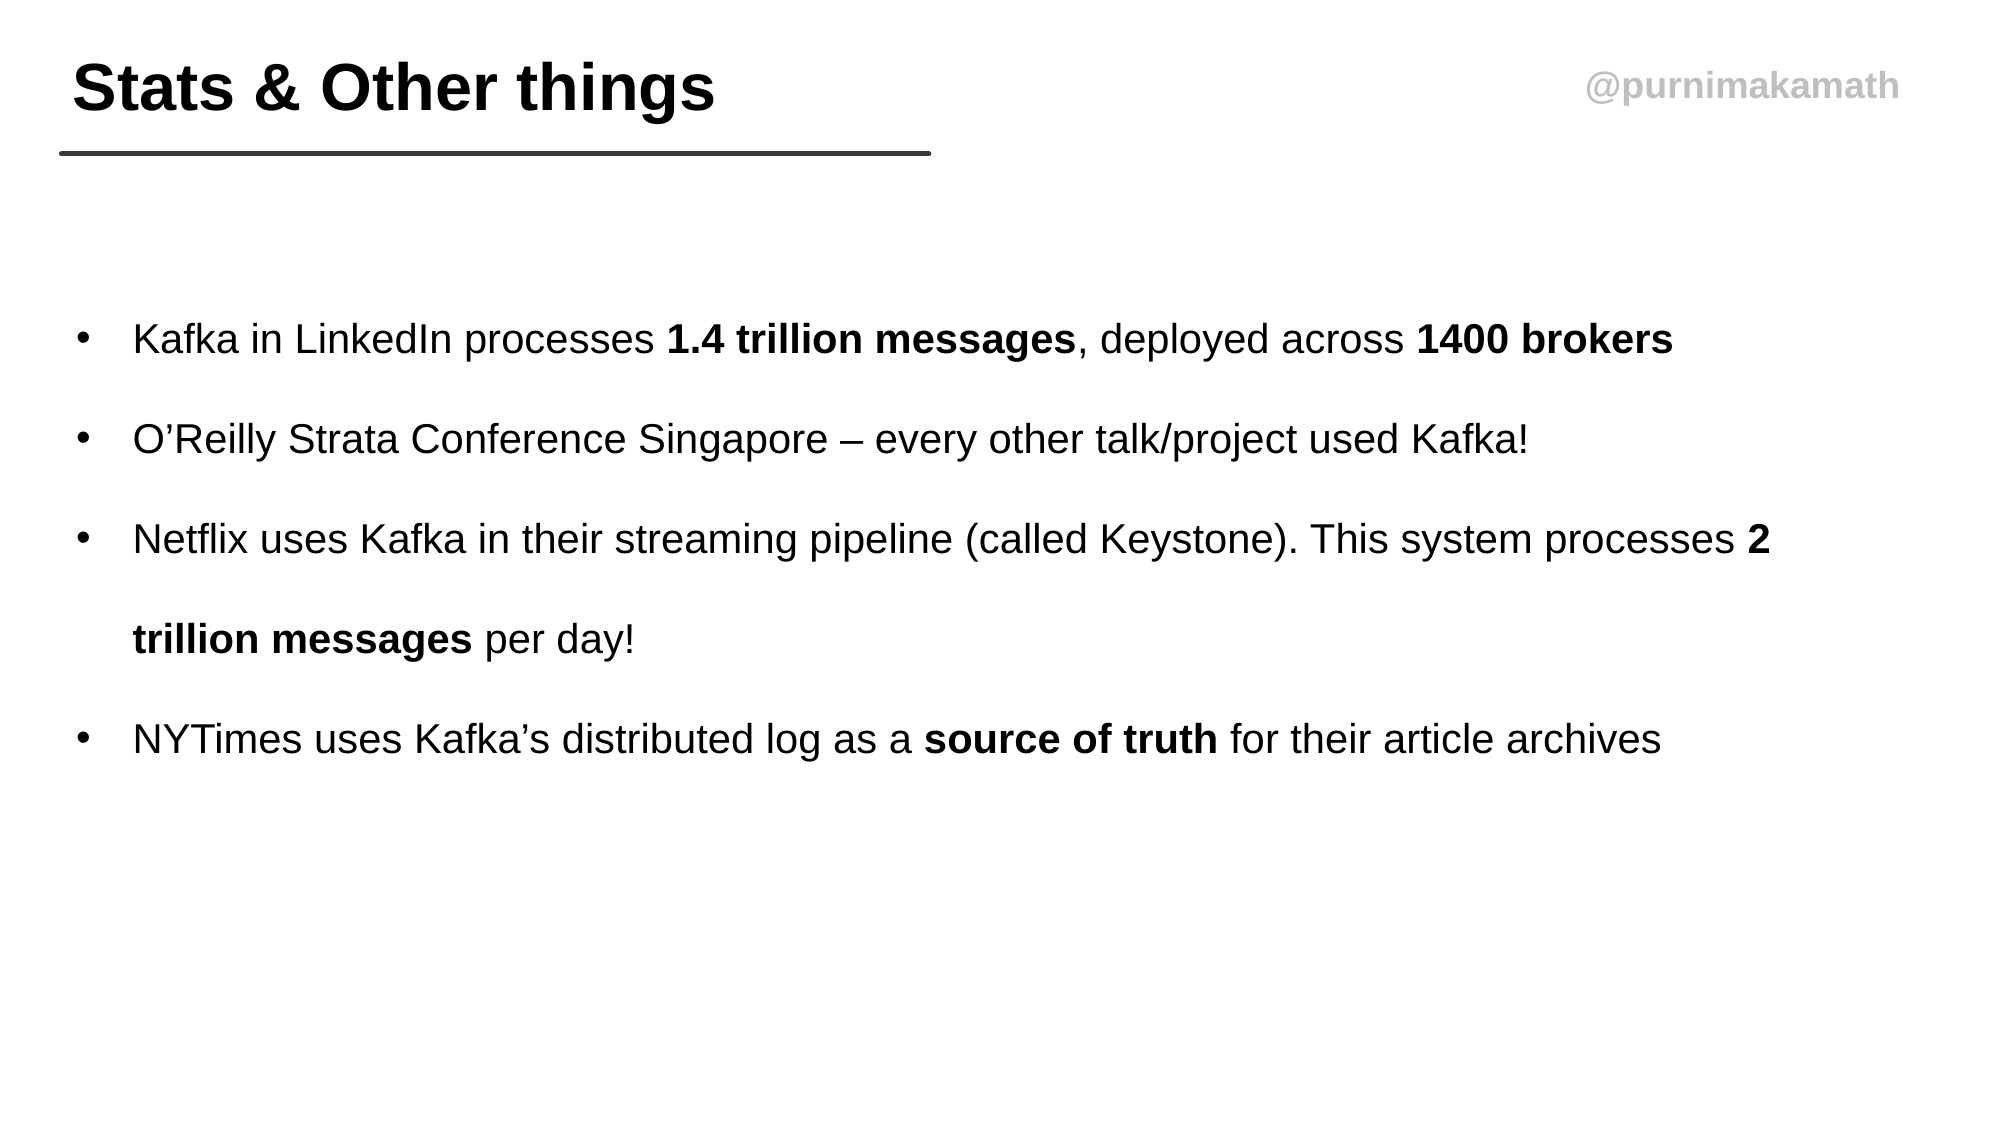

Stats & Other things
@purnimakamath
Kafka in LinkedIn processes 1.4 trillion messages, deployed across 1400 brokers
O’Reilly Strata Conference Singapore – every other talk/project used Kafka!
Netflix uses Kafka in their streaming pipeline (called Keystone). This system processes 2 trillion messages per day!
NYTimes uses Kafka’s distributed log as a source of truth for their article archives